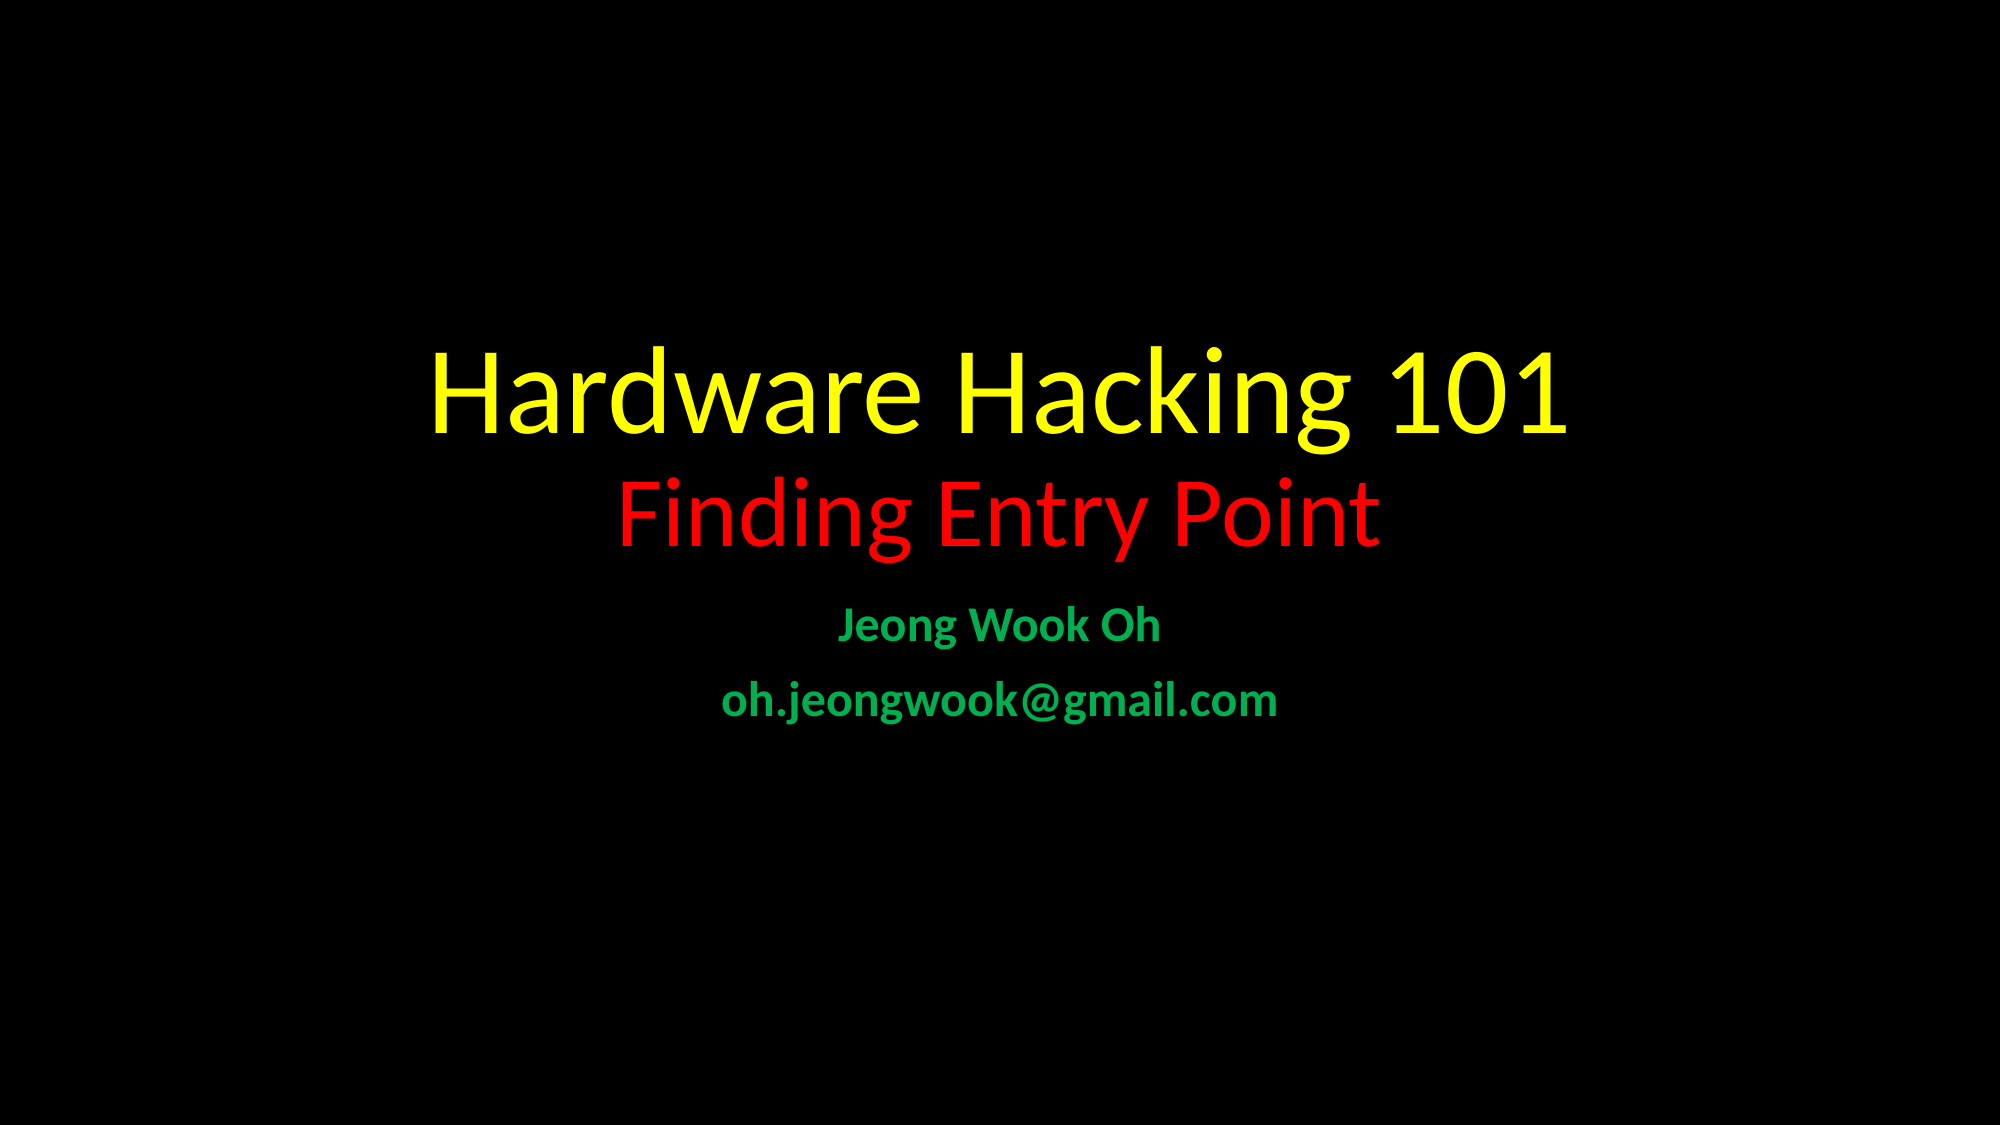

# Hardware Hacking 101 Finding Entry Point
Jeong Wook Oh
oh.jeongwook@gmail.com